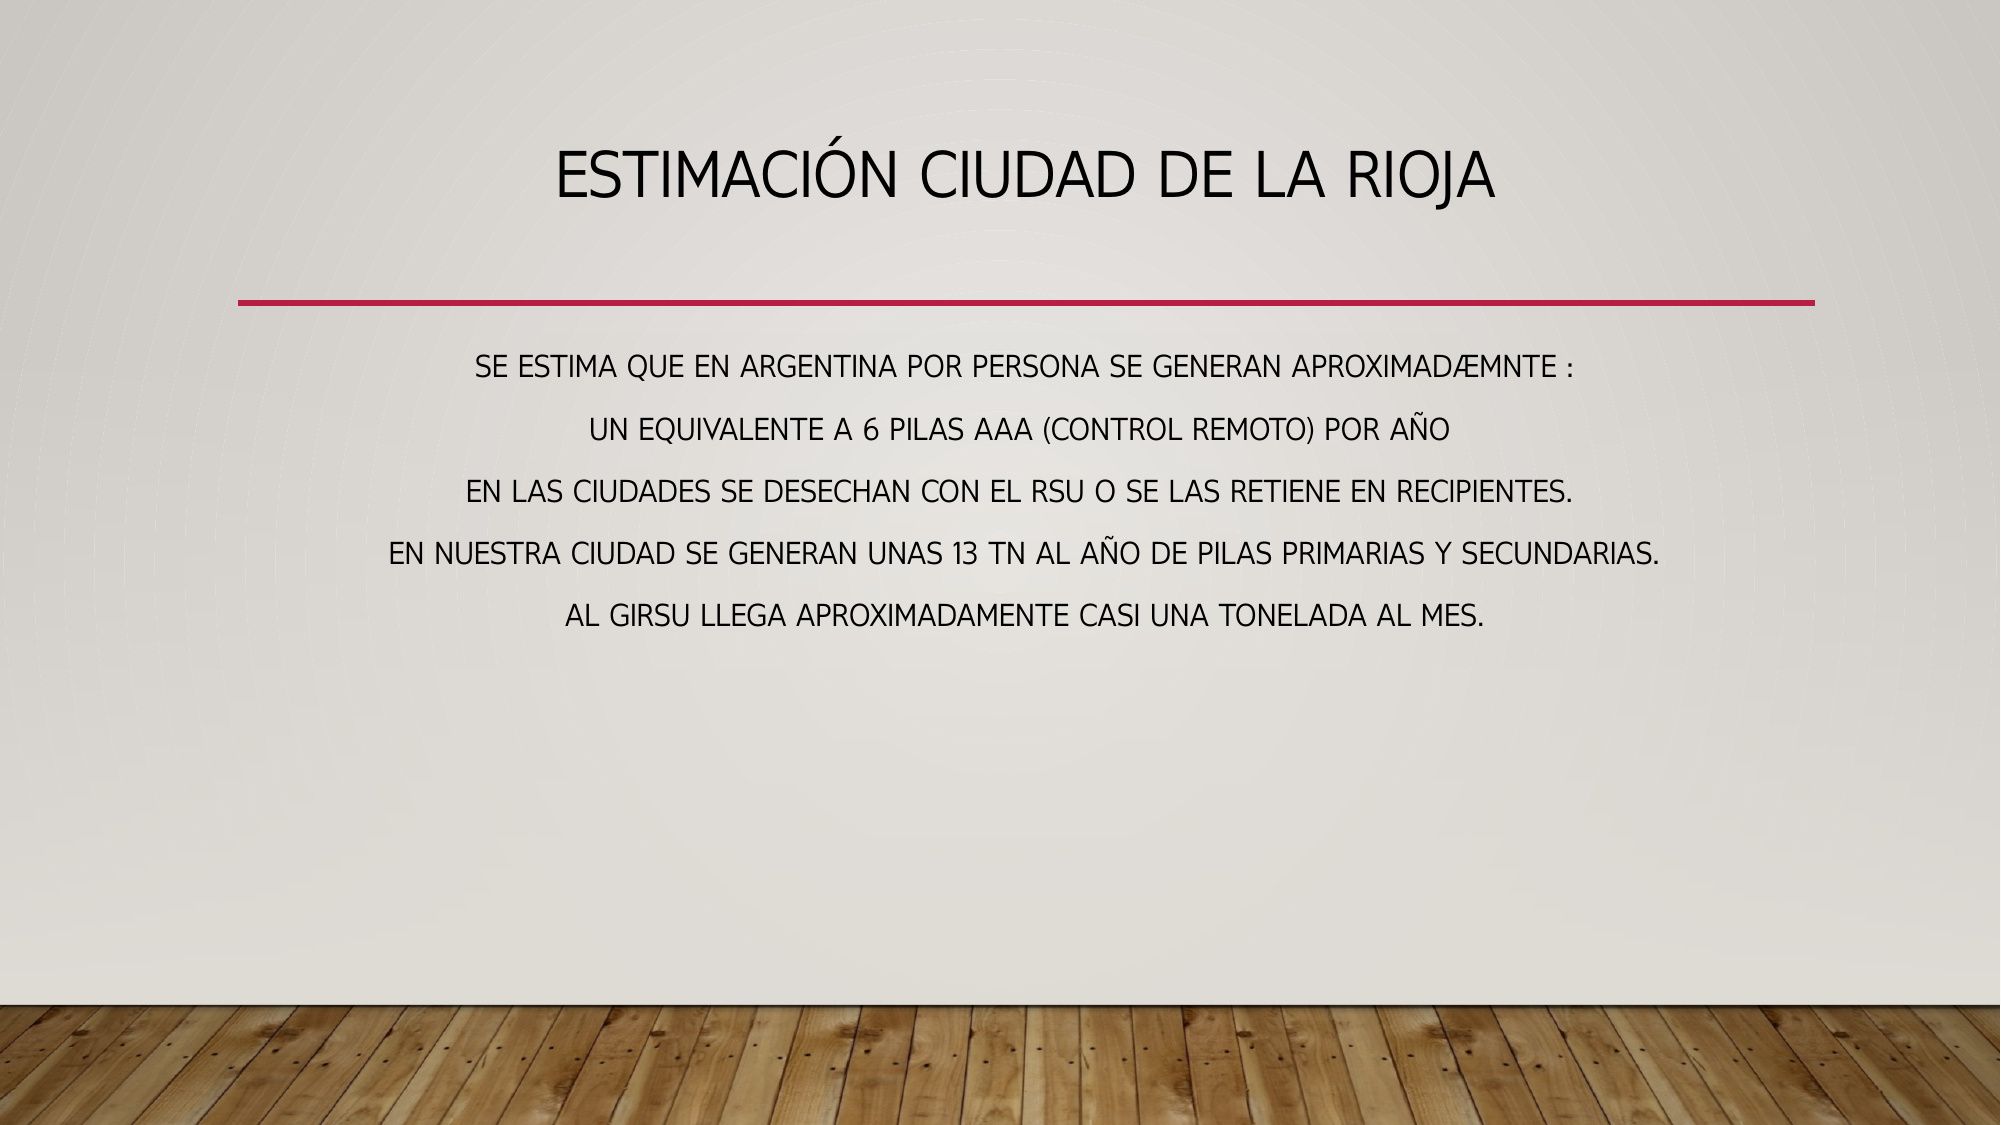

# Estimación ciudad de la rioja
SE ESTIMA QUE EN ARGENTINA POR PERSONA SE GENERAN APROXIMADAEMNTE :
UN EQUIVALENTE A 6 PILAS AAA (CONTROL REMOTO) POR AÑO
EN LAS CIUDADES SE DESECHAN CON EL RSU O SE LAS RETIENE EN RECIPIENTES.
EN NUESTRA CIUDAD SE GENERAN UNAS 13 TN AL AÑO DE PILAS PRIMARIAS Y SECUNDARIAS.
AL GIRSU LLEGA APROXIMADAMENTE CASI UNA TONELADA AL MES.